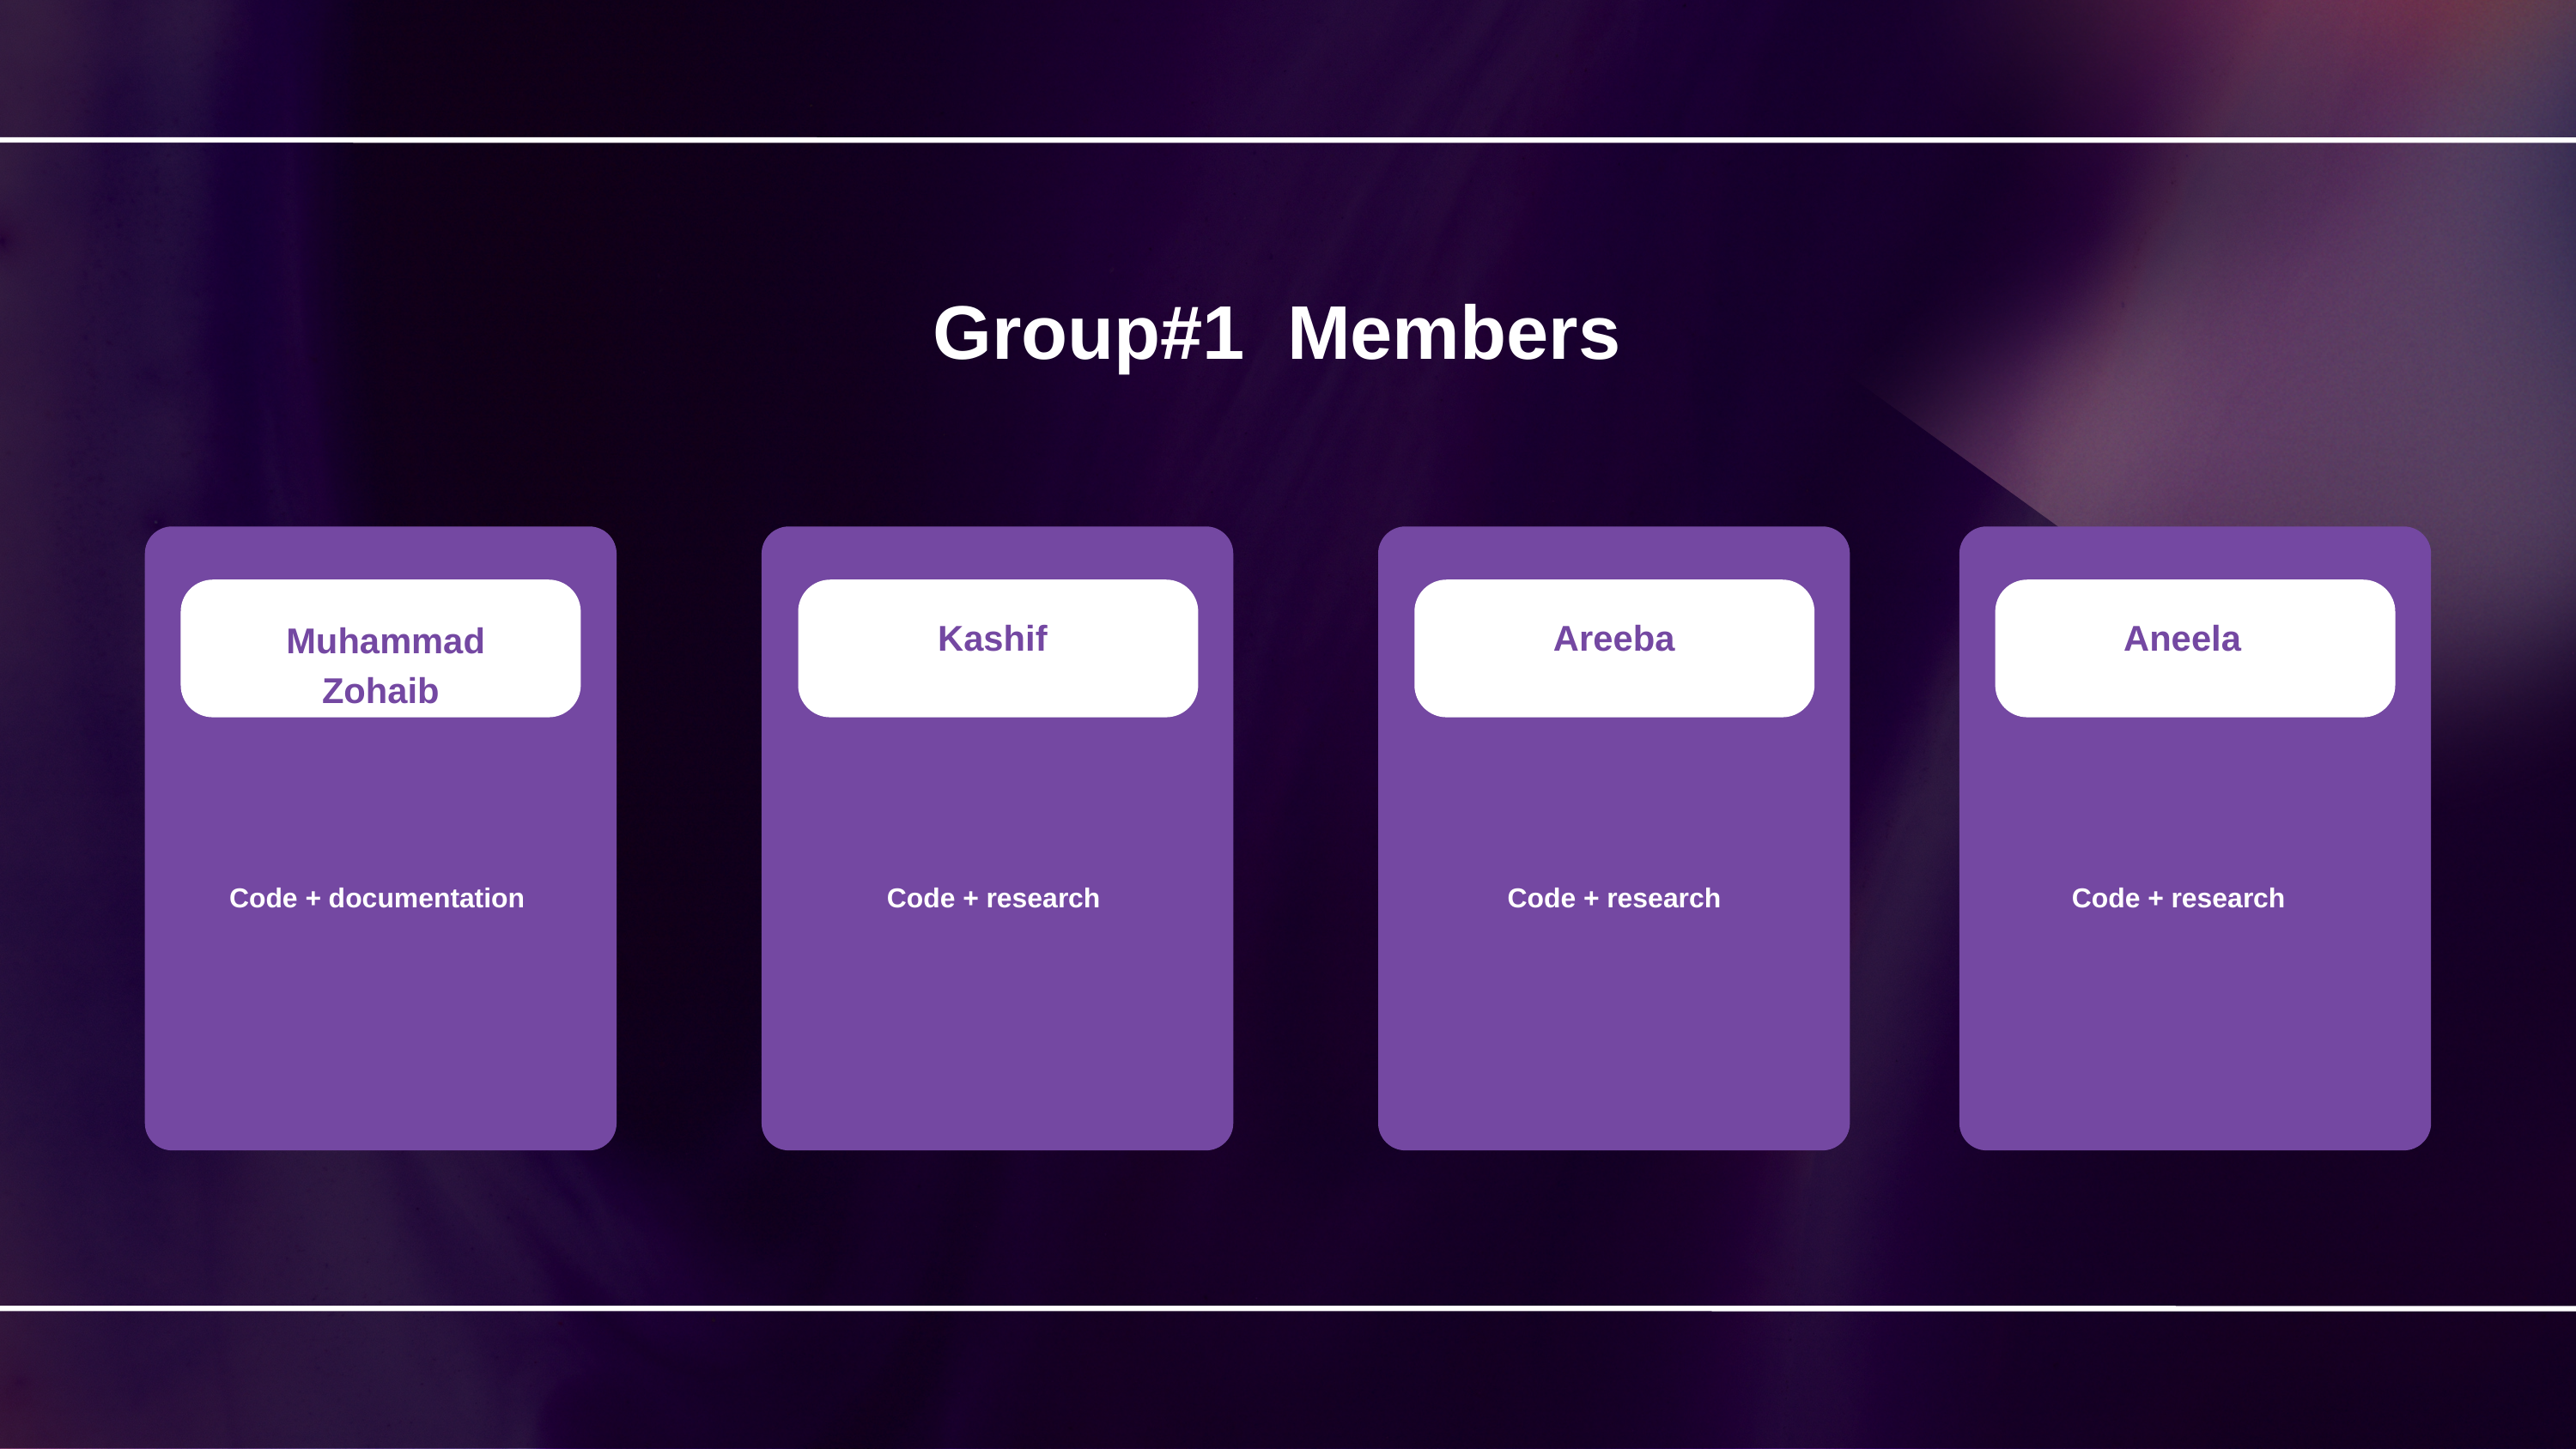

Group#1  Members

Kashif
Areeba
Aneela
Muhammad Zohaib
Code + documentation
Code + research
Code + research
Code + research